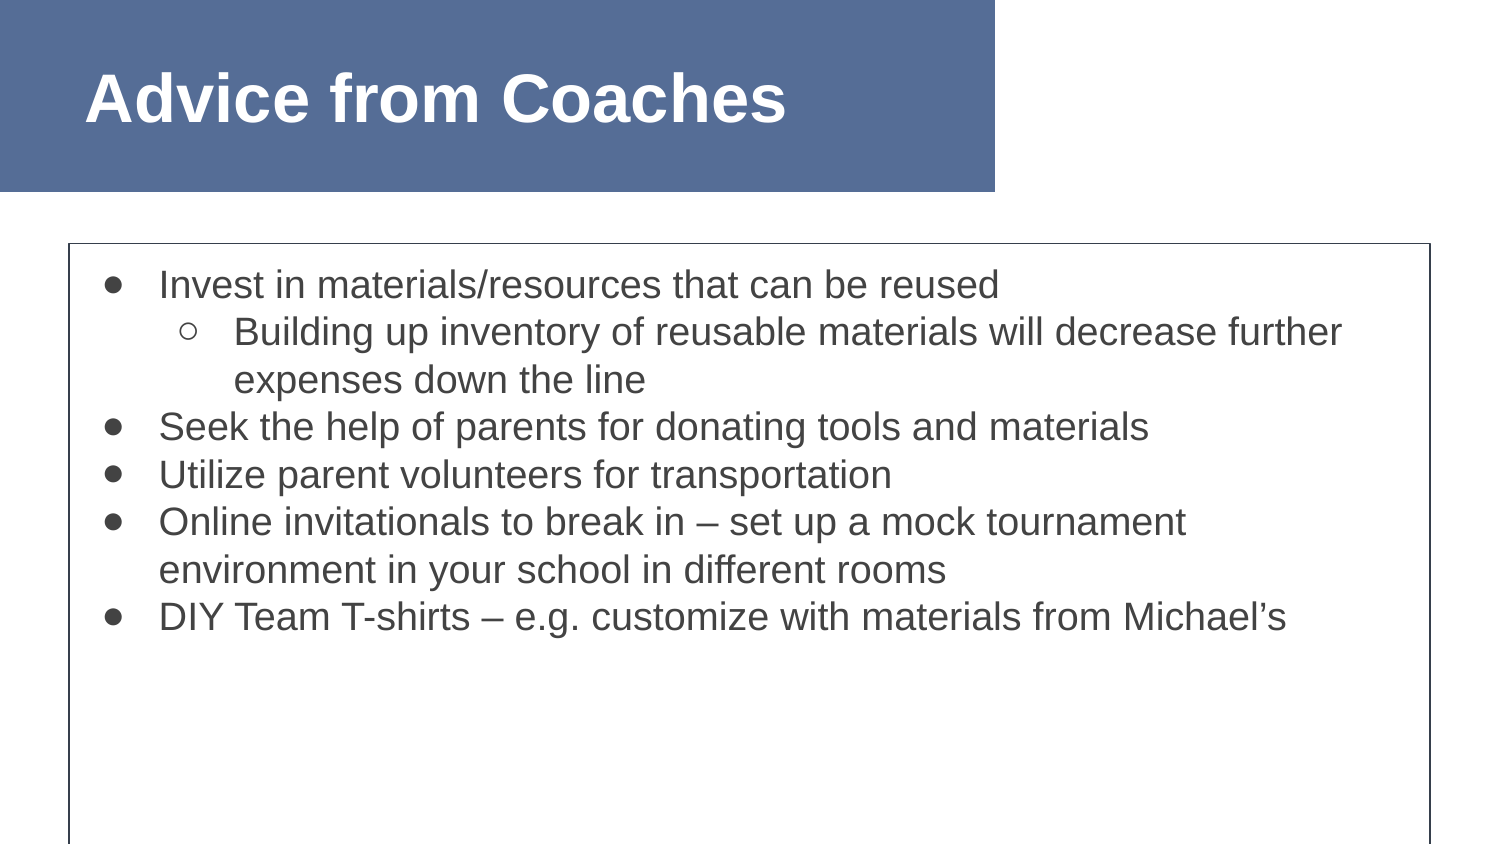

Advice from Coaches
Invest in materials/resources that can be reused
Building up inventory of reusable materials will decrease further expenses down the line
Seek the help of parents for donating tools and materials
Utilize parent volunteers for transportation
Online invitationals to break in – set up a mock tournament environment in your school in different rooms
DIY Team T-shirts – e.g. customize with materials from Michael’s